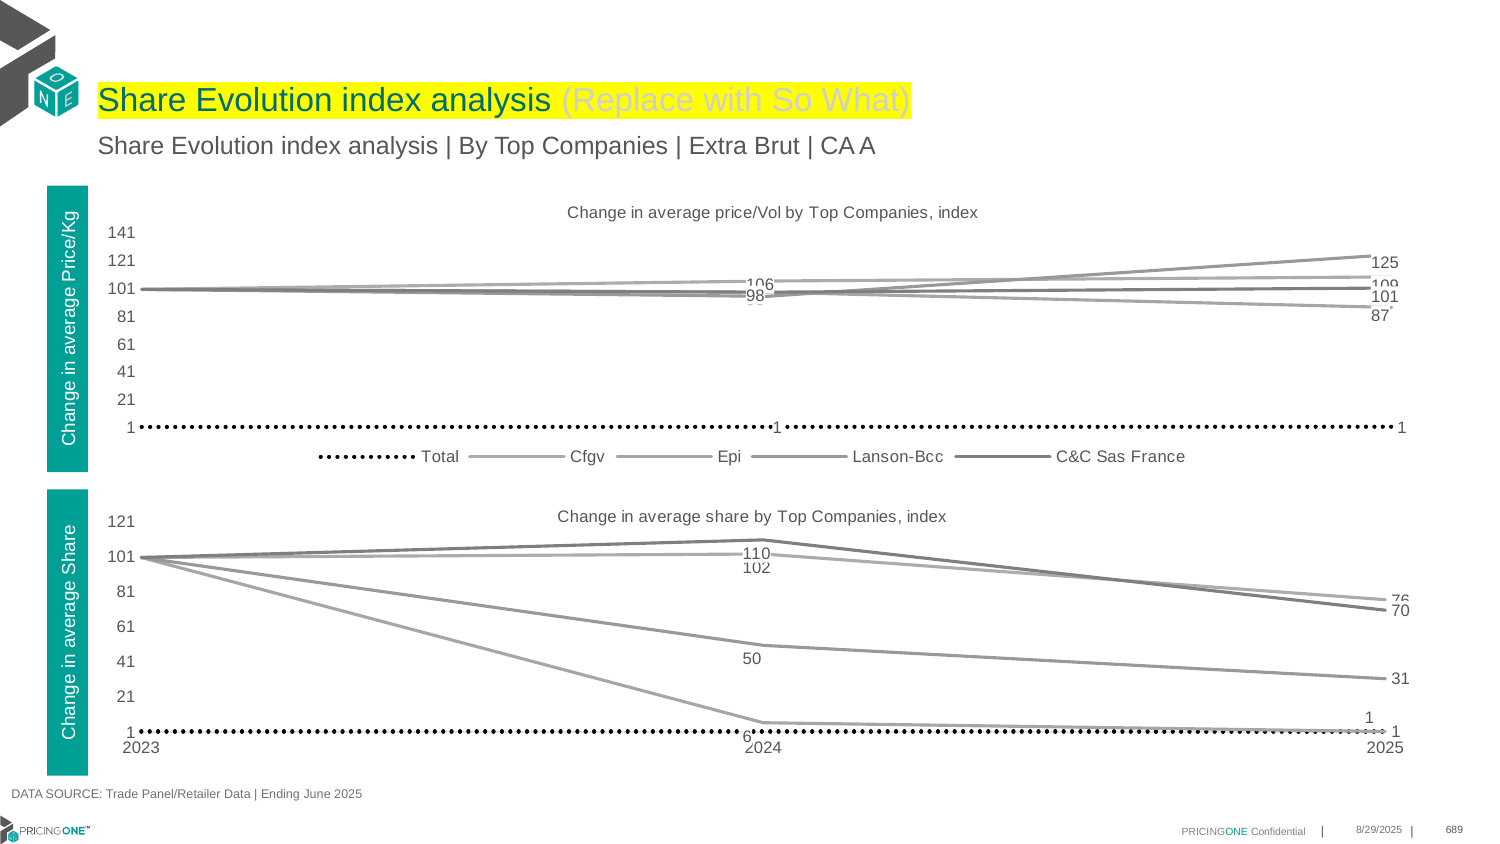

# Share Evolution index analysis (Replace with So What)
Share Evolution index analysis | By Top Companies | Extra Brut | CA A

### Chart: Change in average price/Vol by Top Companies, index

| Category | Total | Cfgv | Epi | Lanson-Bcc | C&C Sas France |
|---|---|---|---|---|---|
| 2023 | 1.0 | 100.0 | 100.0 | 100.0 | 100.0 |
| 2024 | 1.0643068526653152 | 106.0 | 98.0 | 95.0 | 98.0 |
| 2025 | 1.1523964407336038 | 109.0 | 87.0 | 125.0 | 101.0 |
Change in average Price/Kg

### Chart: Change in average share by Top Companies, index

| Category | Total | Cfgv | Epi | Lanson-Bcc | C&C Sas France |
|---|---|---|---|---|---|
| 2023 | 1.0 | 100.0 | 100.0 | 100.0 | 100.0 |
| 2024 | 1.0 | 102.0 | 6.0 | 50.0 | 110.0 |
| 2025 | 1.0 | 76.0 | 1.0 | 31.0 | 70.0 |
Change in average Share
DATA SOURCE: Trade Panel/Retailer Data | Ending June 2025

8/29/2025
689